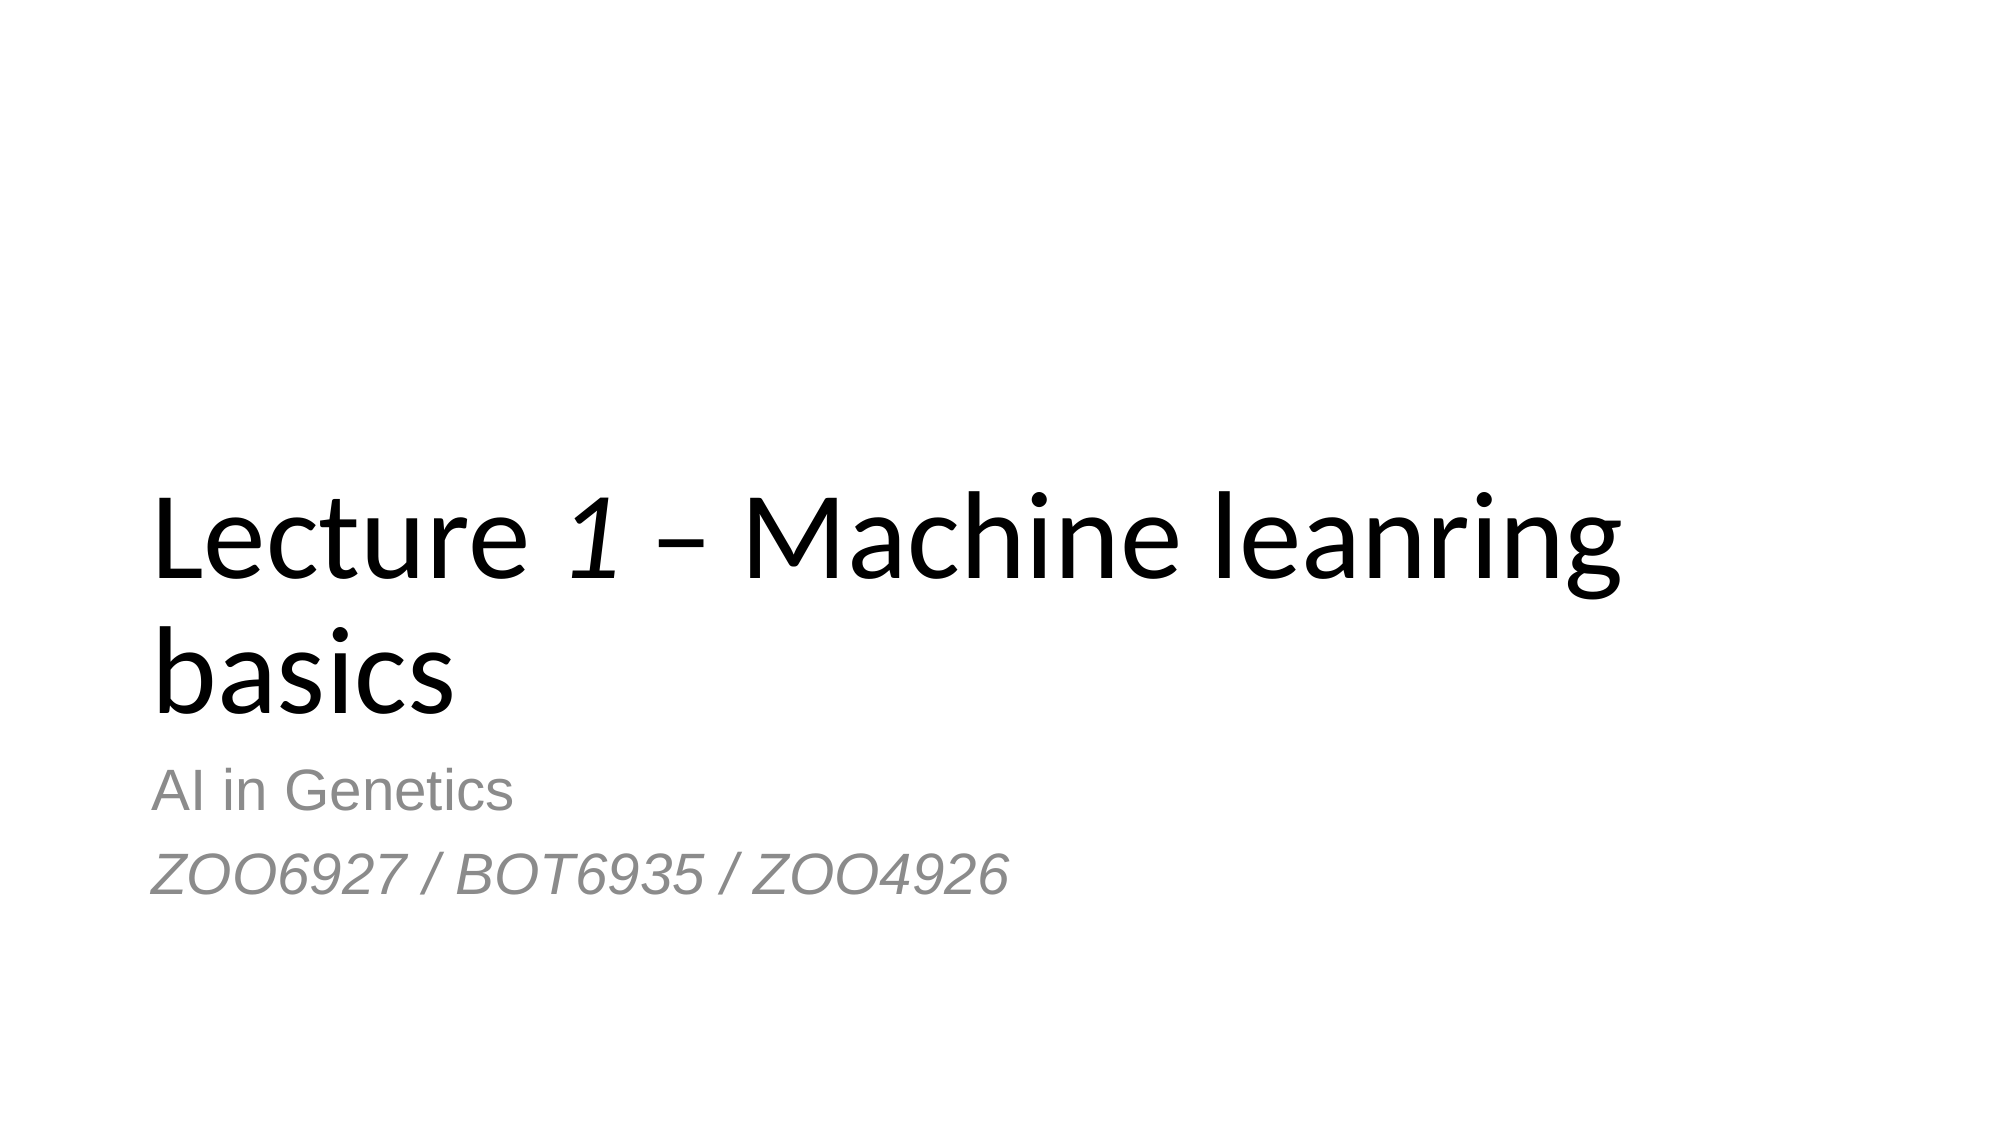

# Lecture 1 – Machine leanring basics
AI in Genetics
ZOO6927 / BOT6935 / ZOO4926